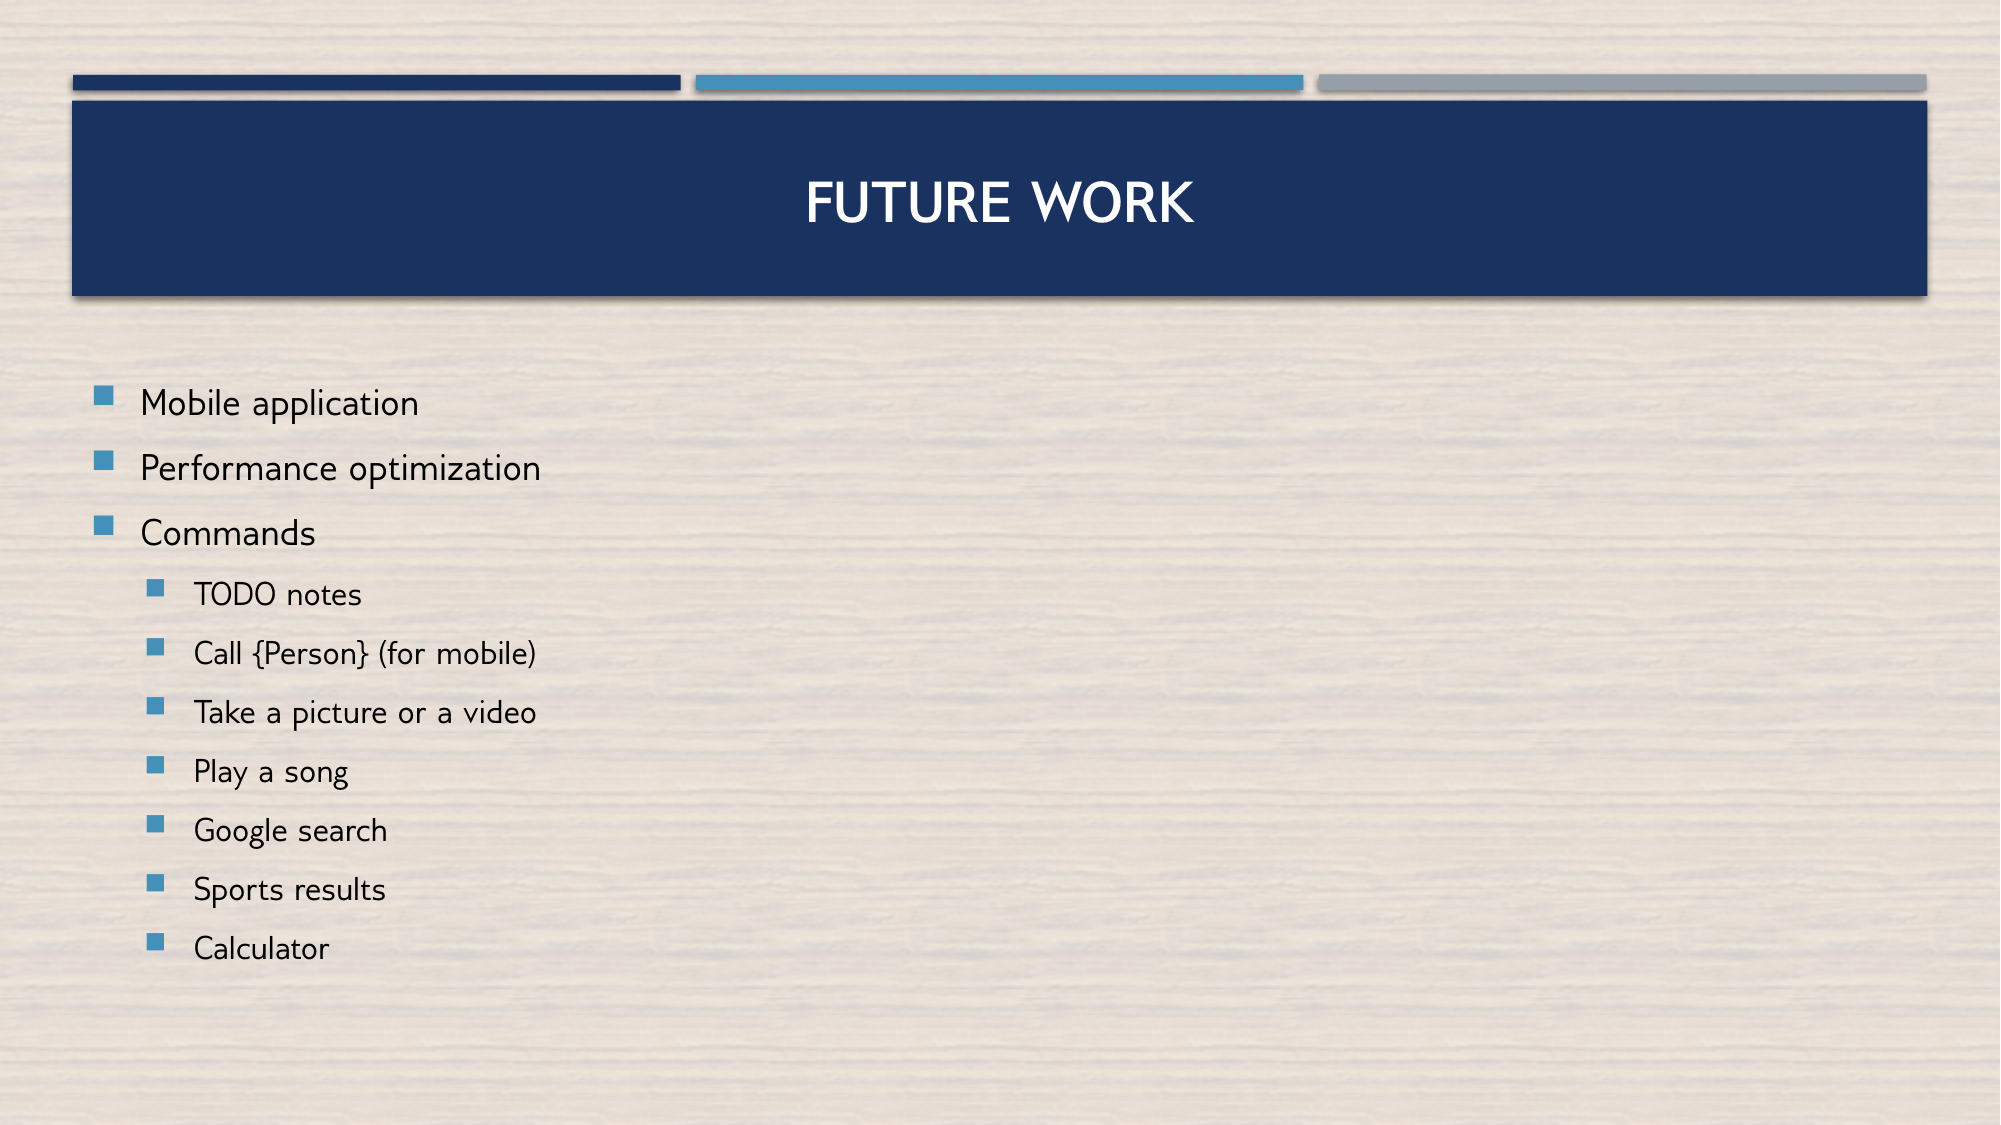

# Future work
Mobile application
Performance optimization
Commands
TODO notes
Call {Person} (for mobile)
Take a picture or a video
Play a song
Google search
Sports results
Calculator